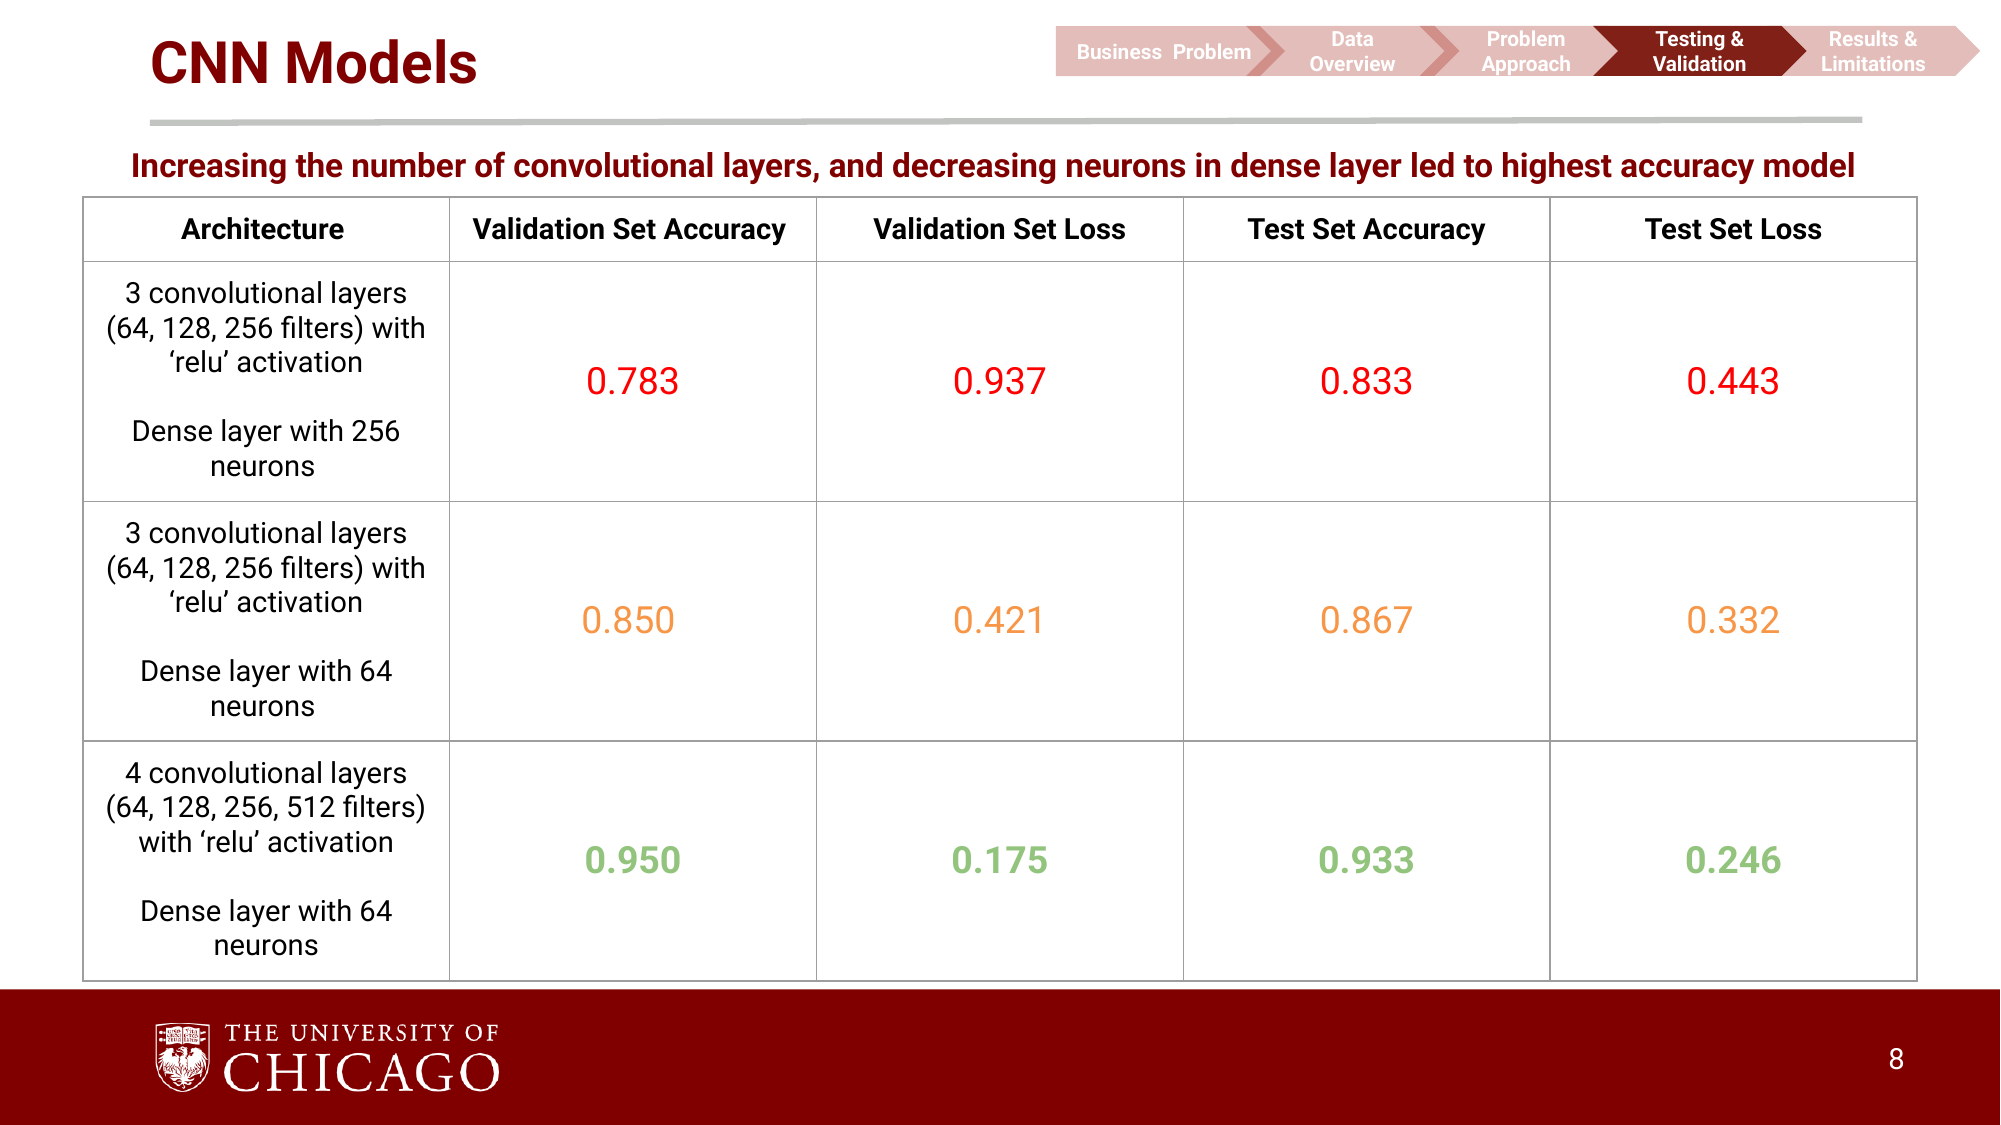

# CNN Models
Data Overview
Problem Approach
Testing & Validation
Results & Limitations
Business  Problem
Increasing the number of convolutional layers, and decreasing neurons in dense layer led to highest accuracy model
| Architecture | Validation Set Accuracy | Validation Set Loss | Test Set Accuracy | Test Set Loss |
| --- | --- | --- | --- | --- |
| 3 convolutional layers (64, 128, 256 filters) with ‘relu’ activation Dense layer with 256 neurons | 0.783 | 0.937 | 0.833 | 0.443 |
| 3 convolutional layers (64, 128, 256 filters) with ‘relu’ activation Dense layer with 64 neurons | 0.850 | 0.421 | 0.867 | 0.332 |
| 4 convolutional layers (64, 128, 256, 512 filters) with ‘relu’ activation Dense layer with 64 neurons | 0.950 | 0.175 | 0.933 | 0.246 |
8
8